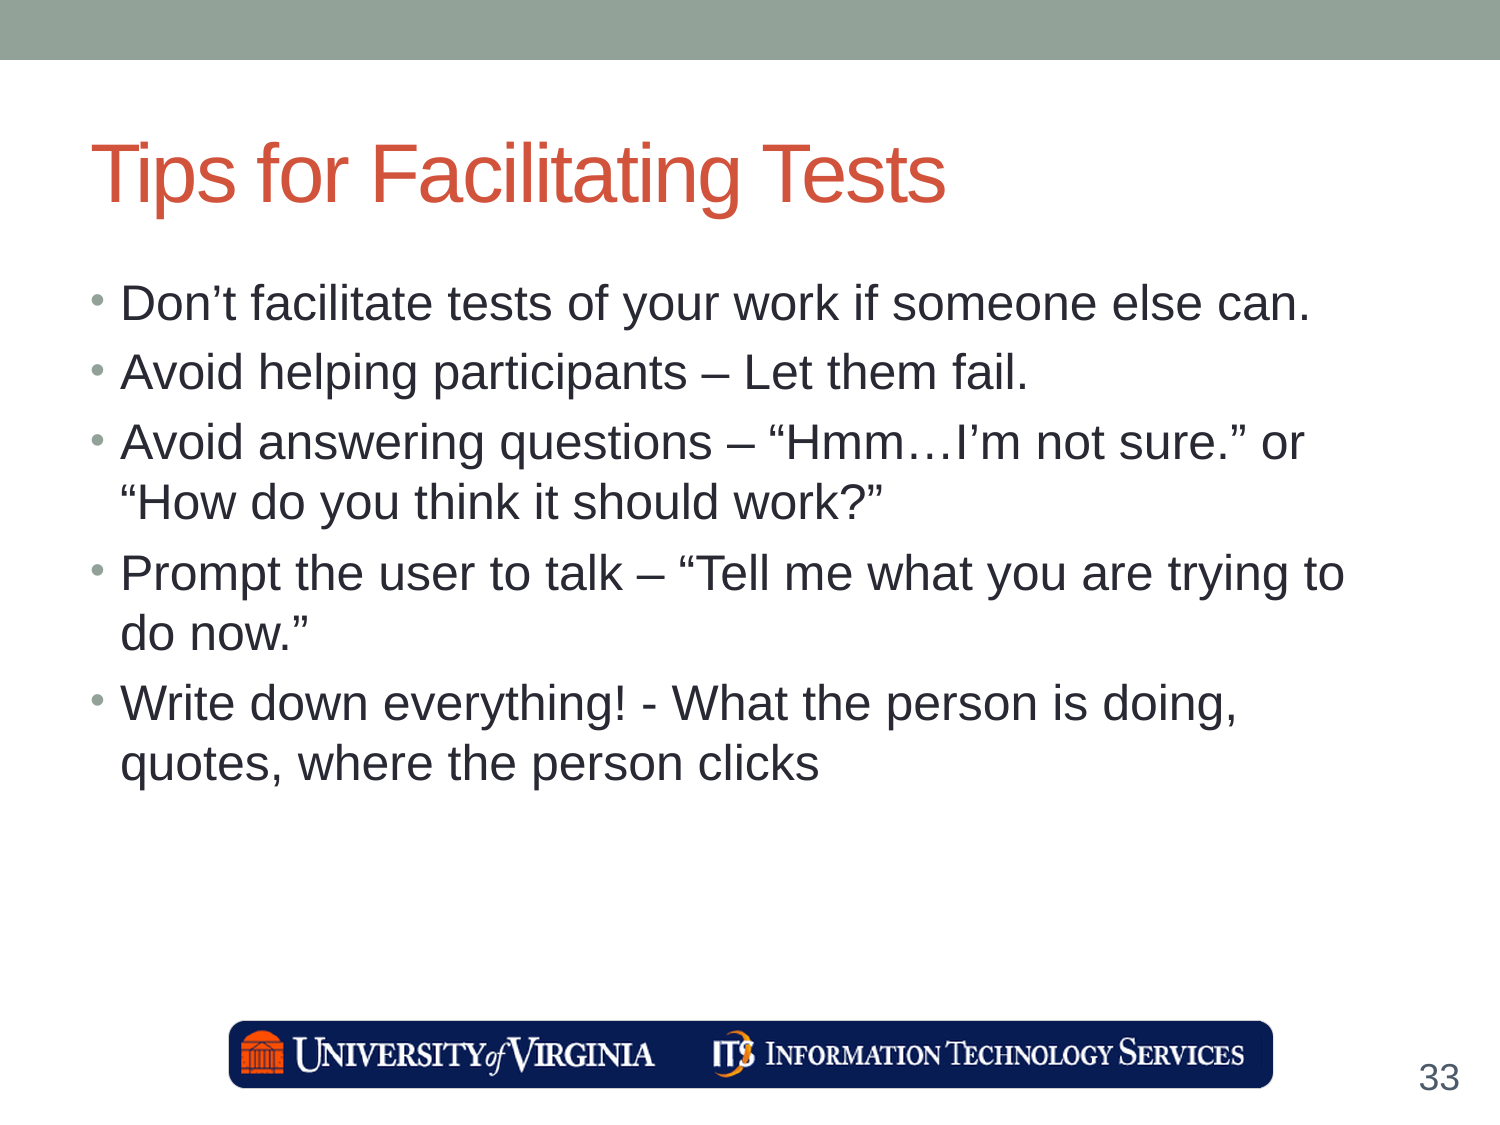

# Tips for Facilitating Tests
Don’t facilitate tests of your work if someone else can.
Avoid helping participants – Let them fail.
Avoid answering questions – “Hmm…I’m not sure.” or “How do you think it should work?”
Prompt the user to talk – “Tell me what you are trying to do now.”
Write down everything! - What the person is doing, quotes, where the person clicks